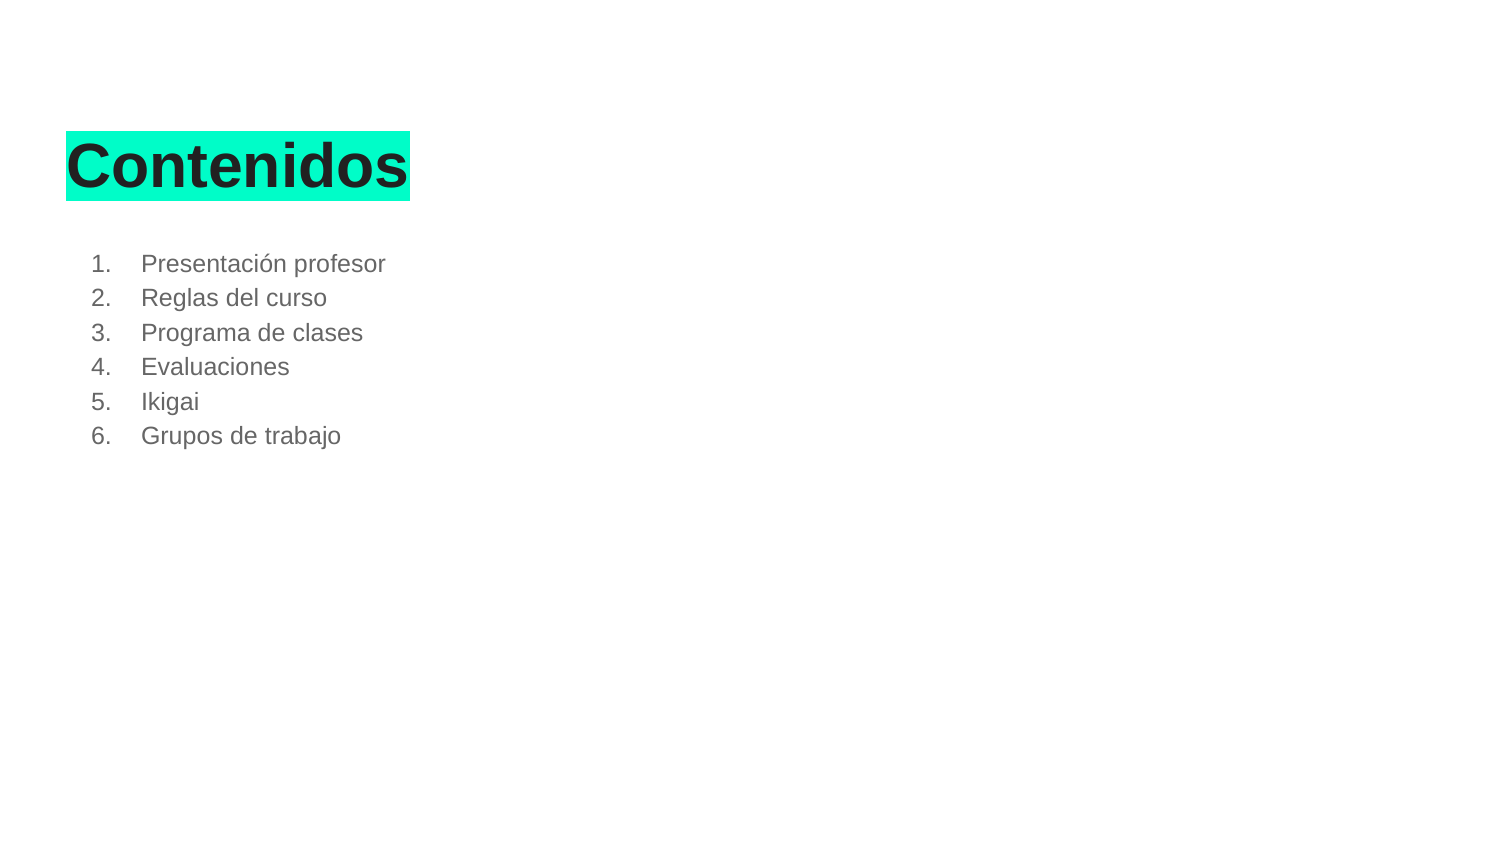

# Contenidos
Presentación profesor
Reglas del curso
Programa de clases
Evaluaciones
Ikigai
Grupos de trabajo